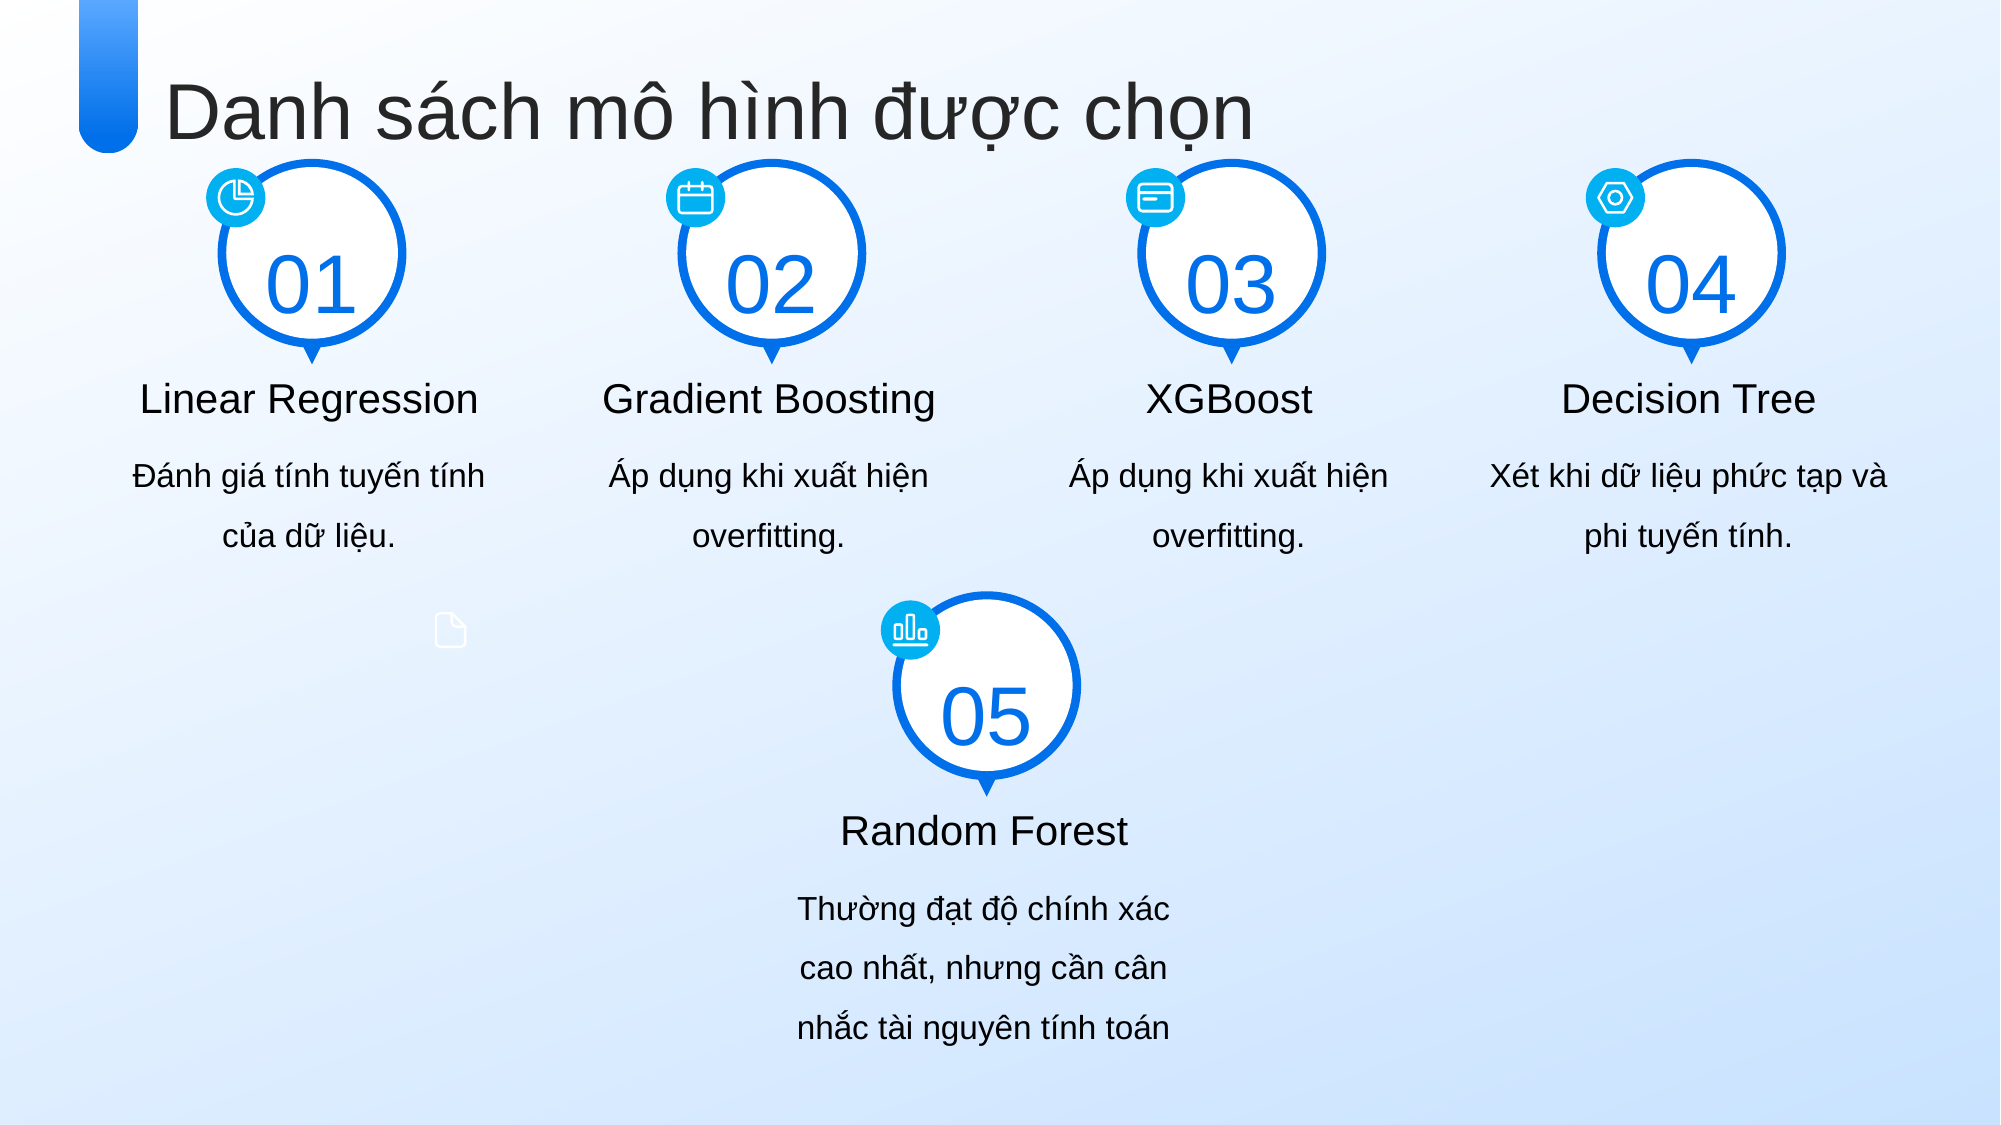

Danh sách mô hình được chọn

01
02
03
04
Linear Regression
Gradient Boosting
XGBoost
Decision Tree
Đánh giá tính tuyến tính của dữ liệu.
Áp dụng khi xuất hiện overfitting.
Áp dụng khi xuất hiện overfitting.
Xét khi dữ liệu phức tạp và phi tuyến tính.

05
Random Forest
Thường đạt độ chính xác cao nhất, nhưng cần cân nhắc tài nguyên tính toán